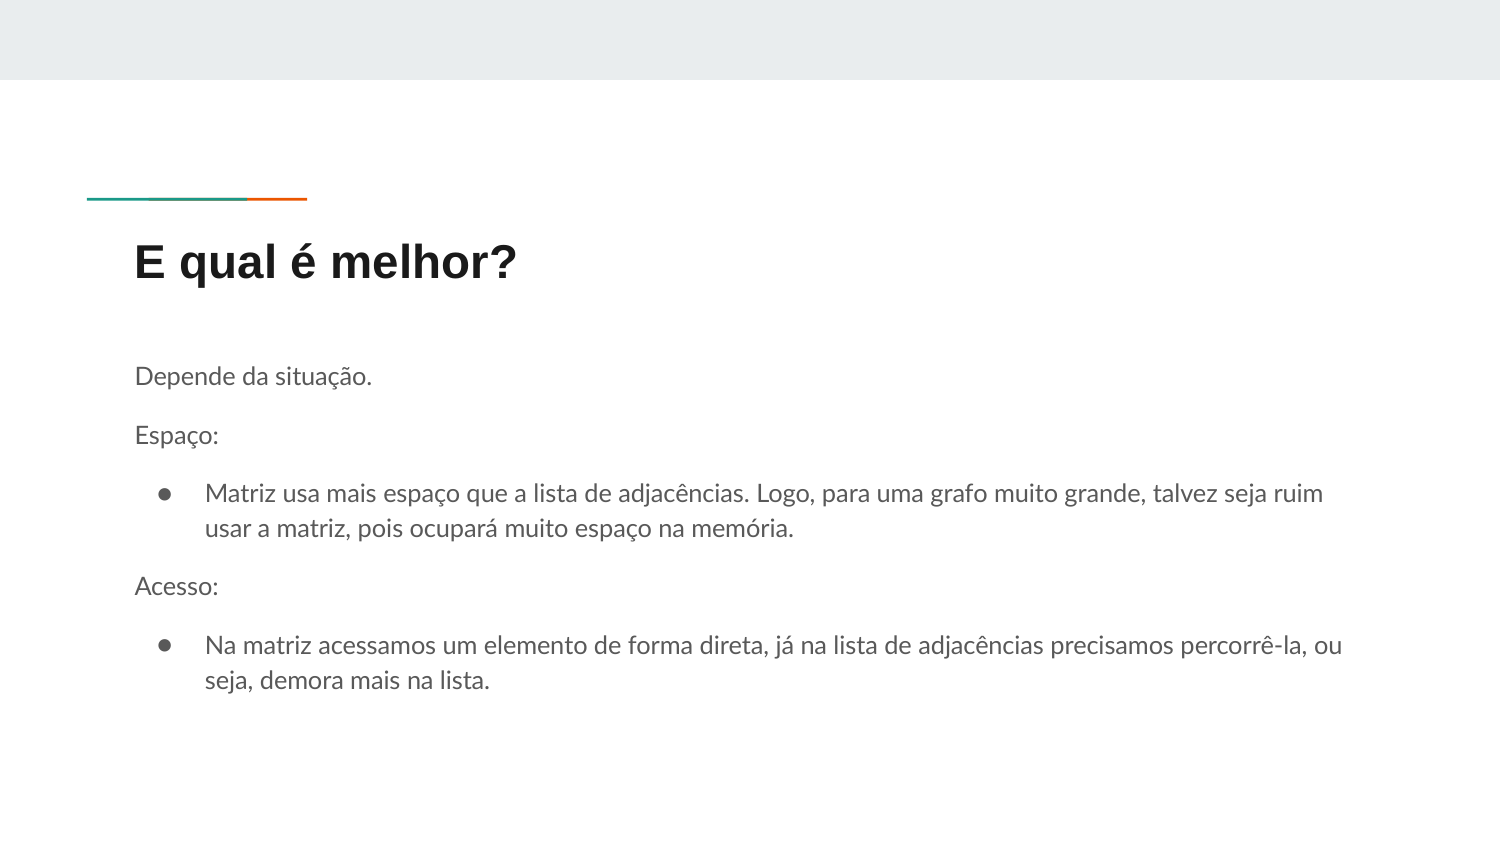

# E qual é melhor?
Depende da situação.
Espaço:
Matriz usa mais espaço que a lista de adjacências. Logo, para uma grafo muito grande, talvez seja ruim usar a matriz, pois ocupará muito espaço na memória.
Acesso:
Na matriz acessamos um elemento de forma direta, já na lista de adjacências precisamos percorrê-la, ou seja, demora mais na lista.